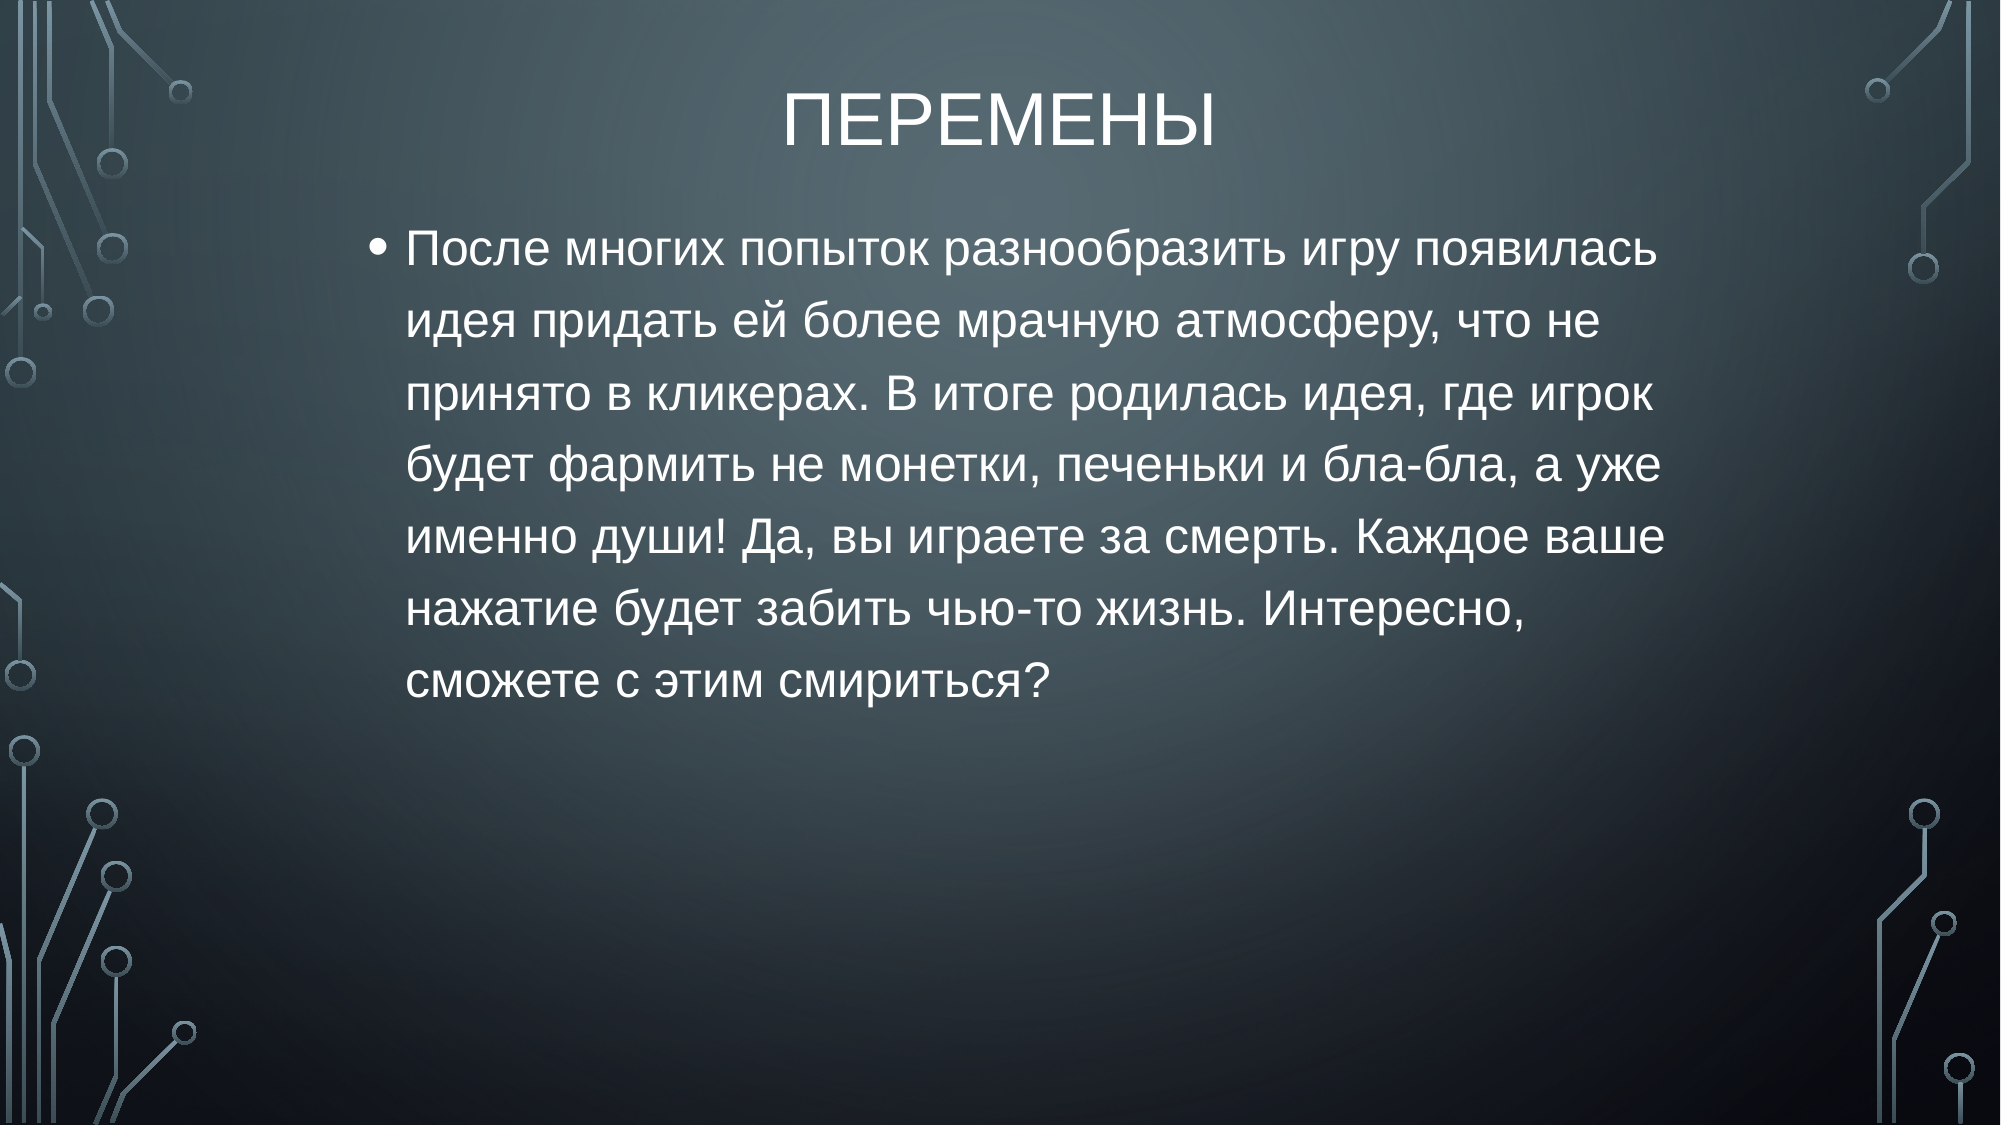

# Перемены
После многих попыток разнообразить игру появилась идея придать ей более мрачную атмосферу, что не принято в кликерах. В итоге родилась идея, где игрок будет фармить не монетки, печеньки и бла-бла, а уже именно души! Да, вы играете за смерть. Каждое ваше нажатие будет забить чью-то жизнь. Интересно, сможете с этим смириться?